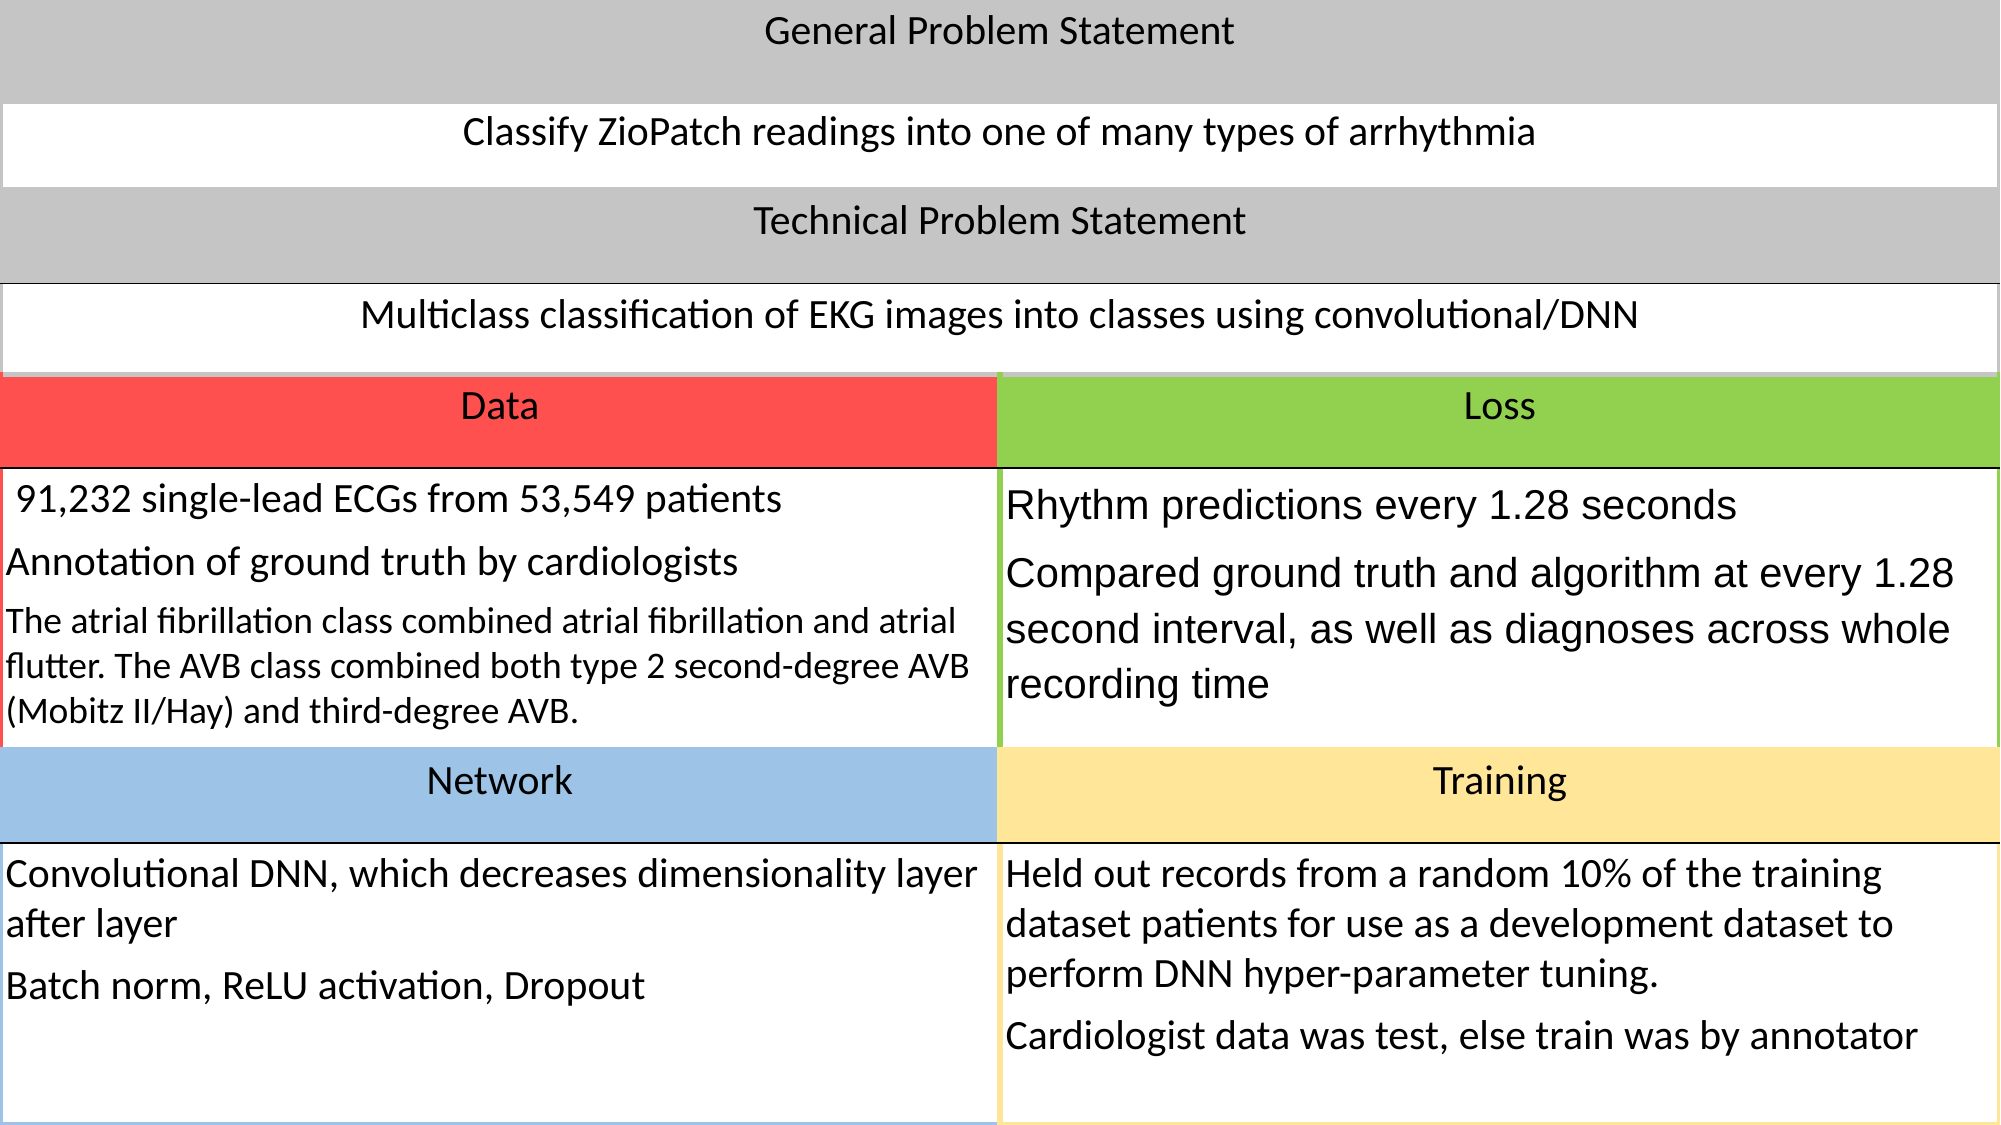

| General Problem Statement |  |
| --- | --- |
| Classify ZioPatch readings into one of many types of arrhythmia |  |
| Technical Problem Statement |  |
| Multiclass classification of EKG images into classes using convolutional/DNN |  |
| Data | Loss |
| 91,232 single-lead ECGs from 53,549 patients Annotation of ground truth by cardiologists The atrial fibrillation class combined atrial fibrillation and atrial flutter. The AVB class combined both type 2 second-degree AVB (Mobitz II/Hay) and third-degree AVB. | Rhythm predictions every 1.28 seconds Compared ground truth and algorithm at every 1.28 second interval, as well as diagnoses across whole recording time |
| Network | Training |
| Convolutional DNN, which decreases dimensionality layer after layer Batch norm, ReLU activation, Dropout | Held out records from a random 10% of the training dataset patients for use as a development dataset to perform DNN hyper-parameter tuning. Cardiologist data was test, else train was by annotator |